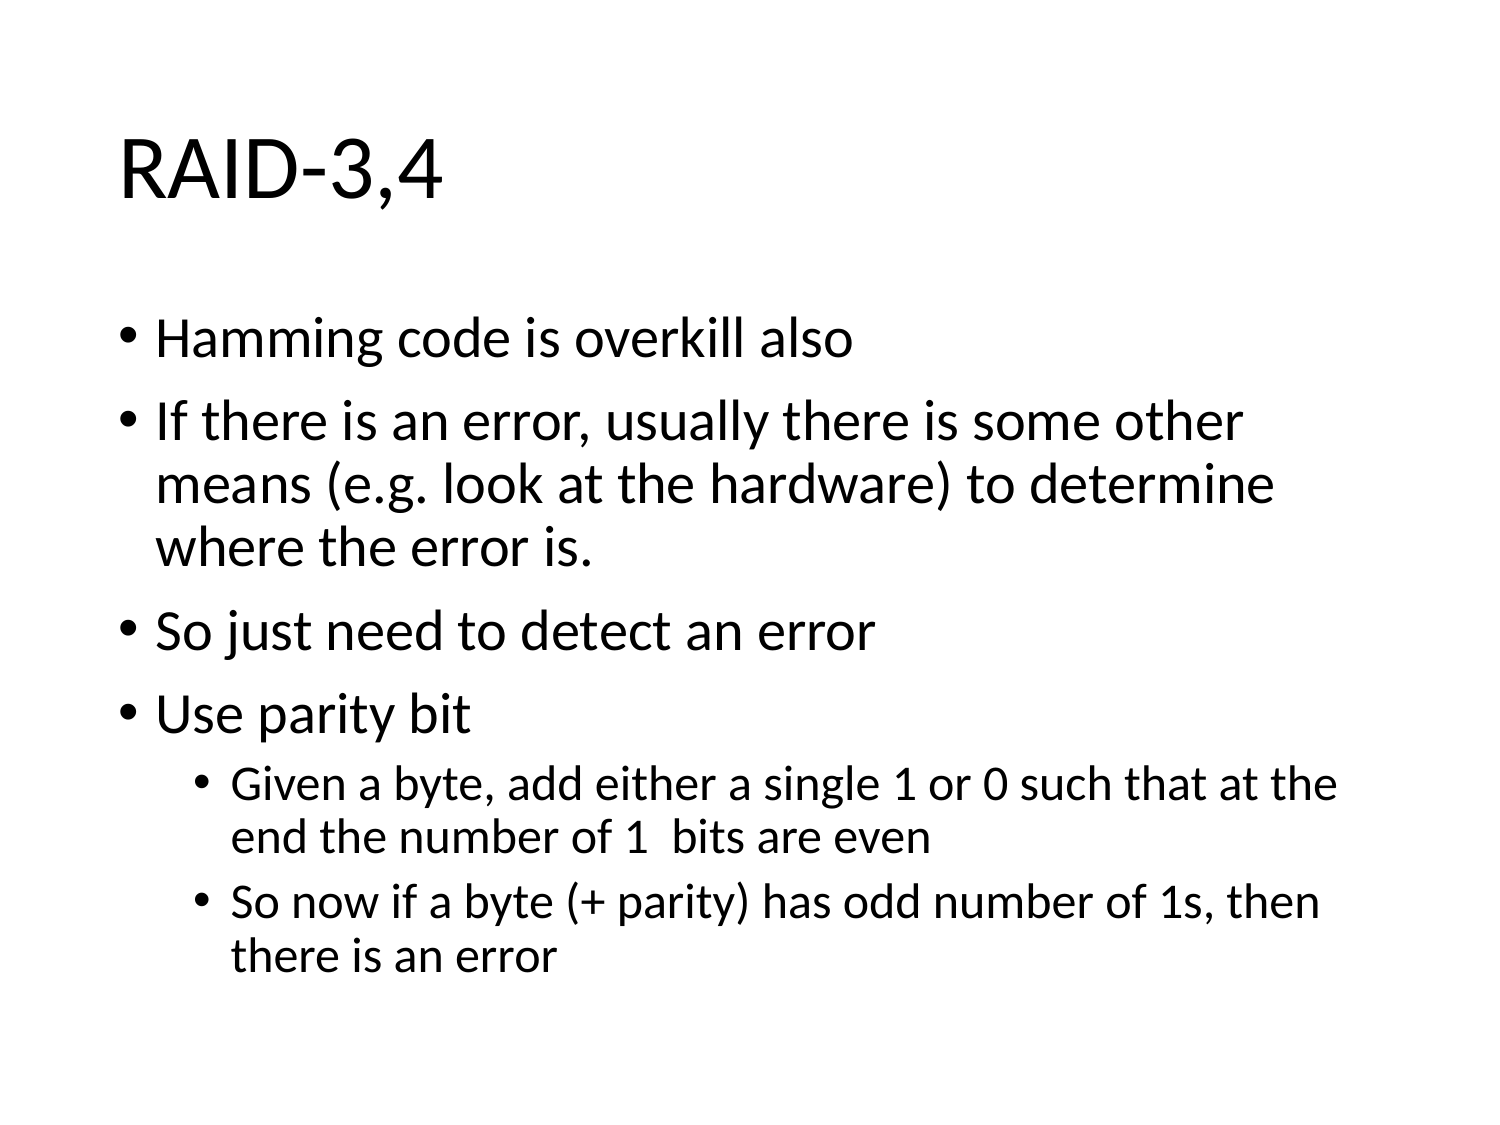

# RAID-3,4
Hamming code is overkill also
If there is an error, usually there is some other means (e.g. look at the hardware) to determine where the error is.
So just need to detect an error
Use parity bit
Given a byte, add either a single 1 or 0 such that at the end the number of 1  bits are even
So now if a byte (+ parity) has odd number of 1s, then there is an error